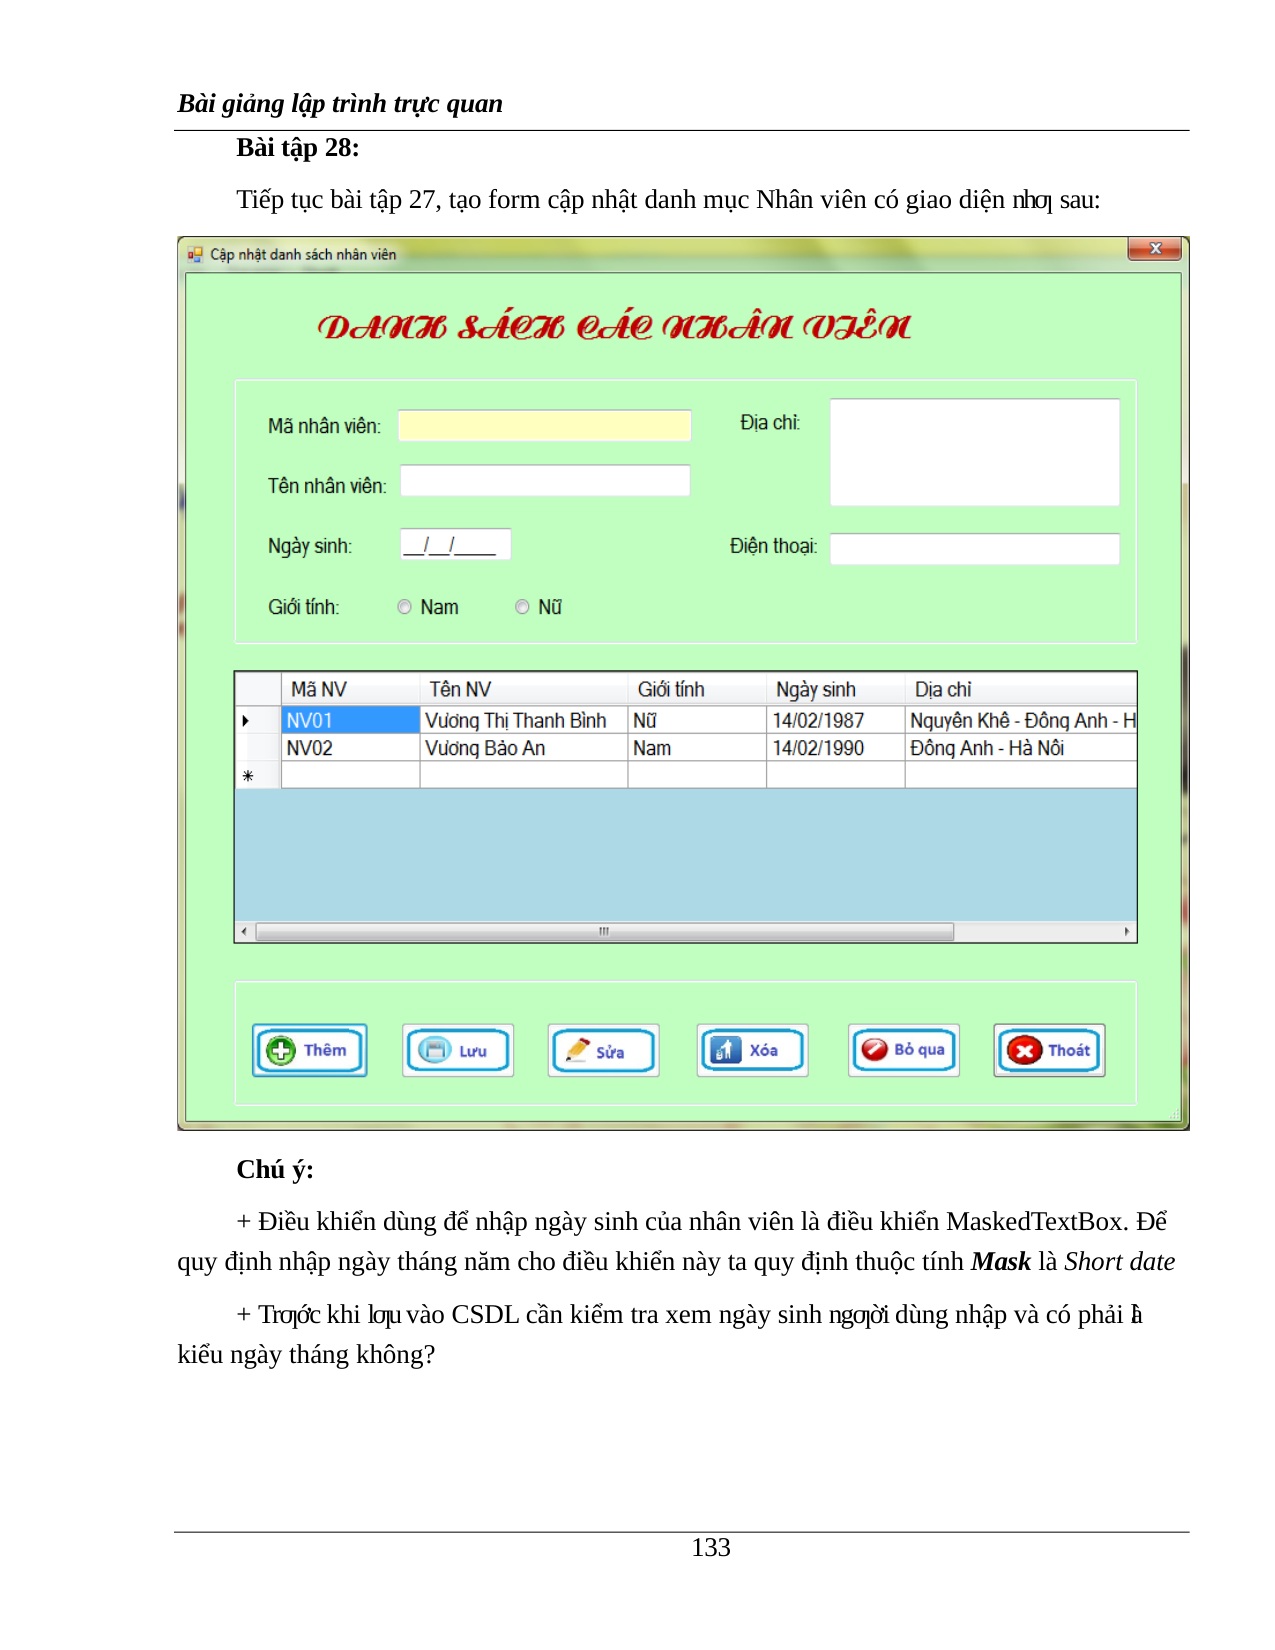

Bài giảng lập trình trực quan
Bài tập 28:
Tiếp tục bài tập 27, tạo form cập nhật danh mục Nhân viên có giao diện nhƣ sau:

Chú ý:
+ Điều khiển dùng để nhập ngày sinh của nhân viên là điều khiển MaskedTextBox. Để  quy định nhập ngày tháng năm cho điều khiển này ta quy định thuộc tính Mask là Short date
+ Trƣớc khi lƣu vào CSDL cần kiểm tra xem ngày sinh ngƣời dùng nhập và có phải là  kiểu ngày tháng không?
133